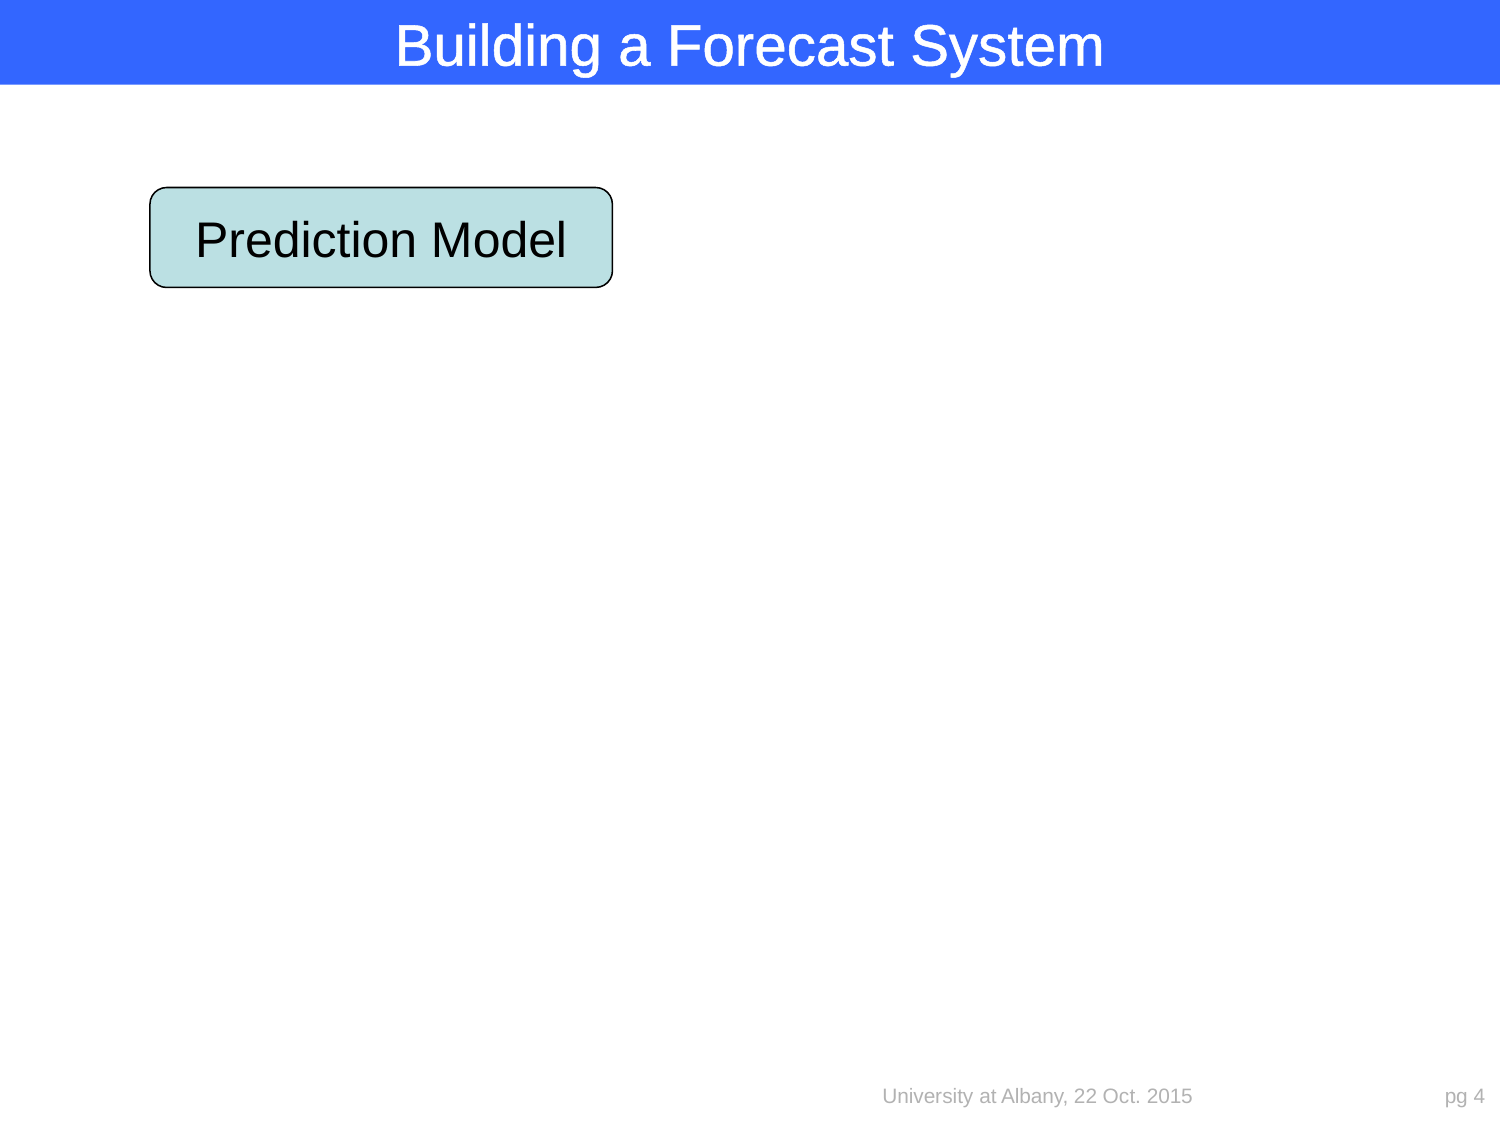

Building a Forecast System
Prediction Model
University at Albany, 22 Oct. 2015
pg 4